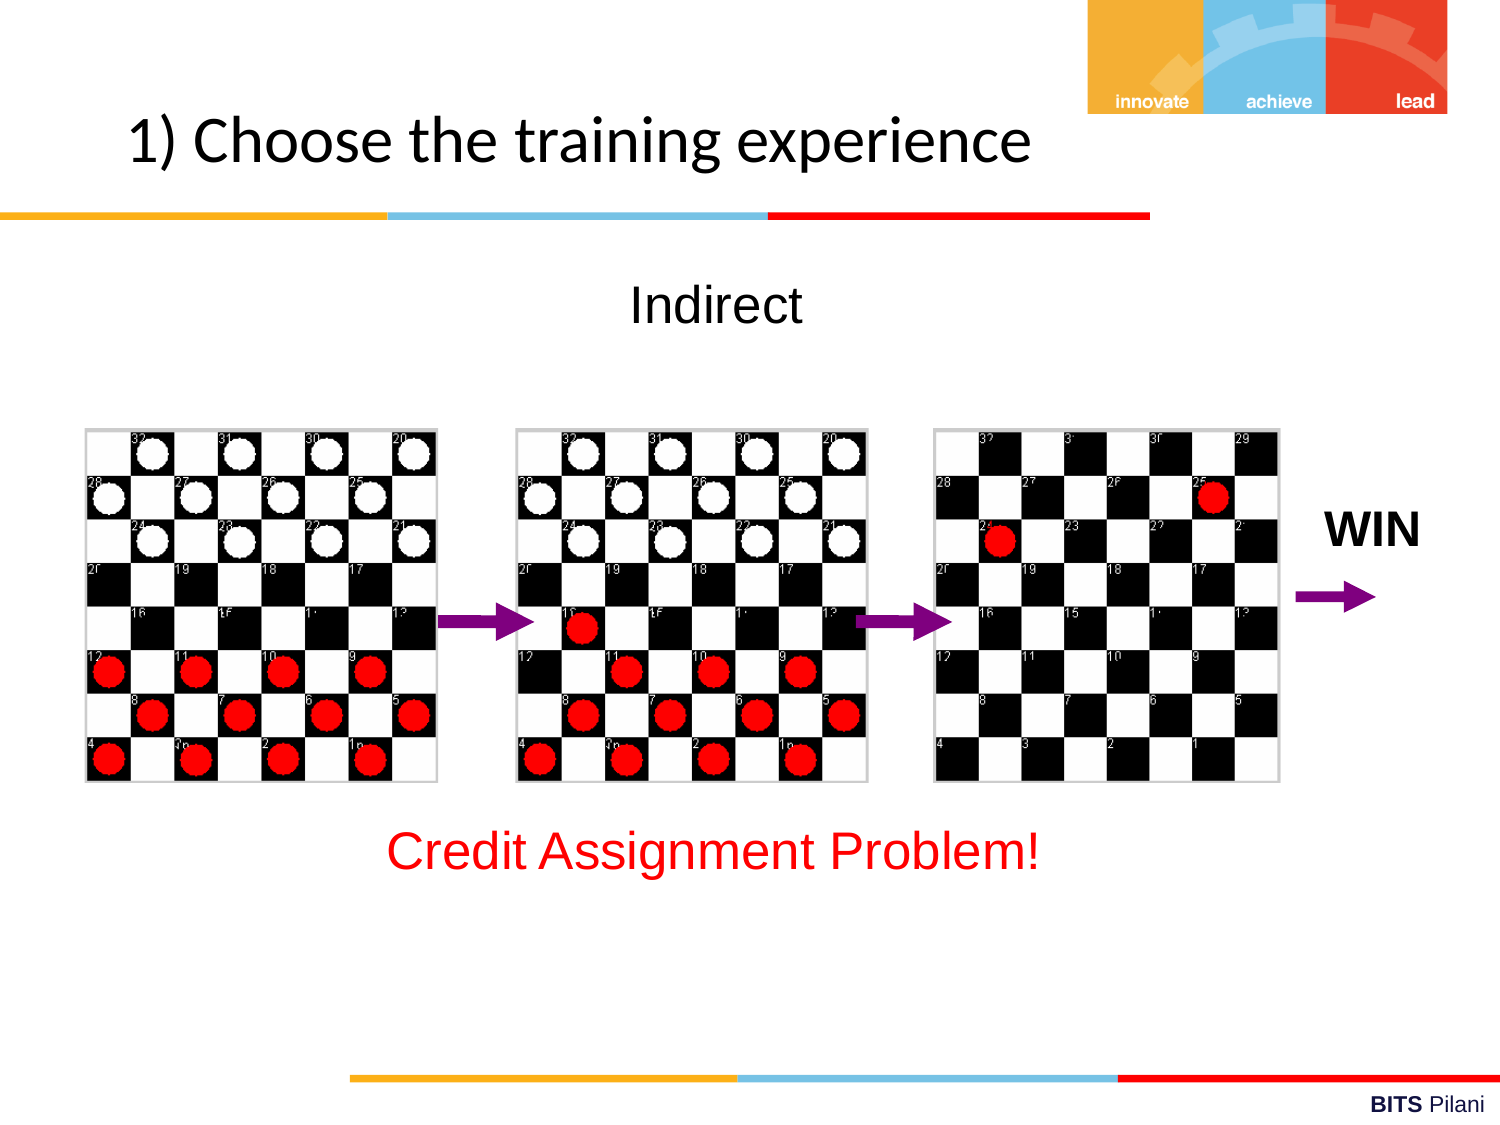

# 1) Choose the training experience
Indirect

WIN

Credit Assignment Problem!